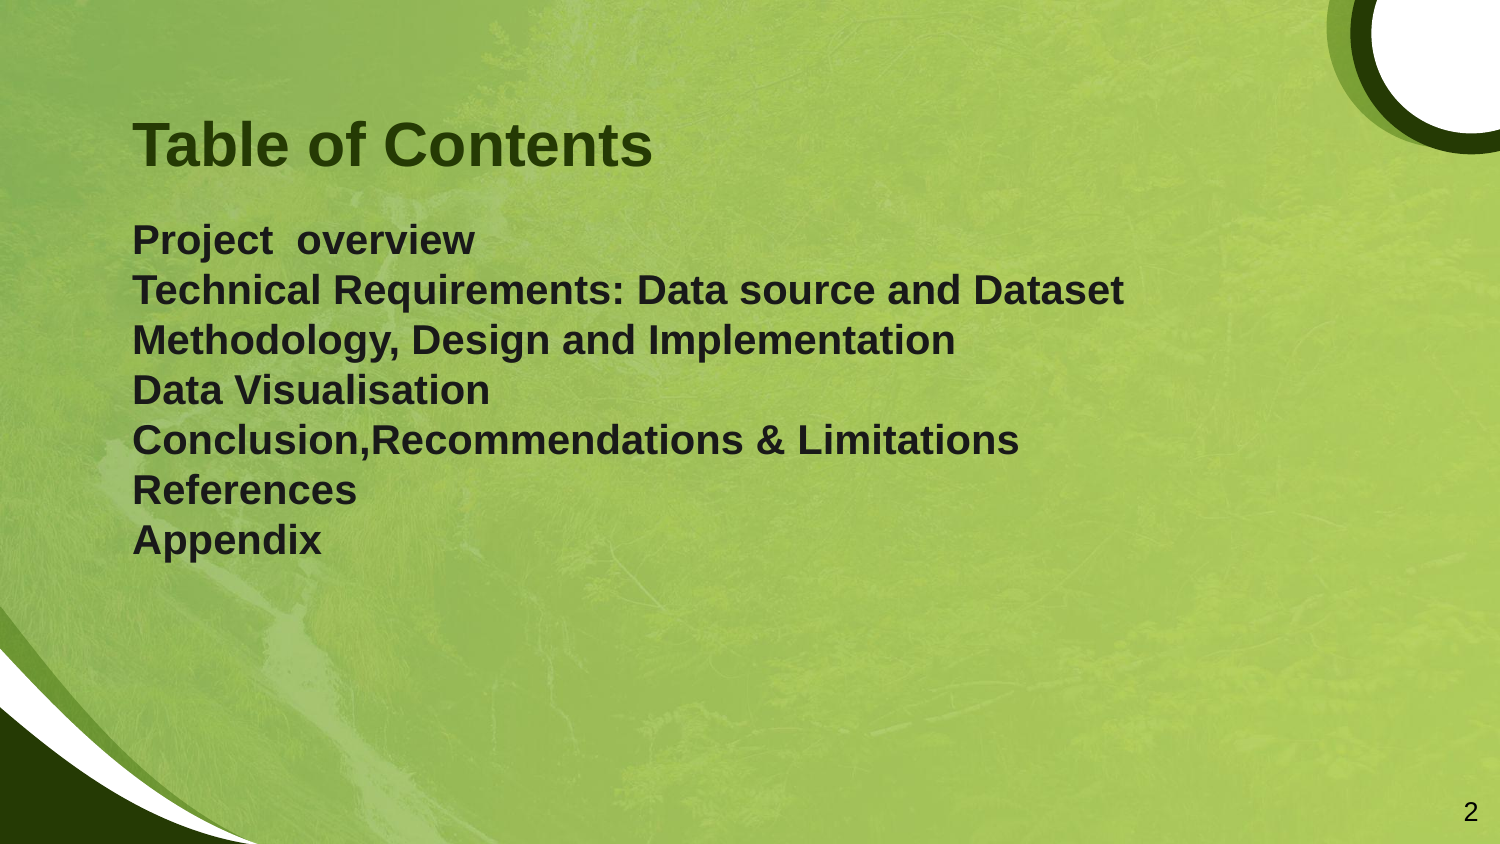

# Table of Contents
Project  overview
Technical Requirements: Data source and Dataset
Methodology, Design and Implementation
Data Visualisation
Conclusion,Recommendations & Limitations
References
Appendix

2